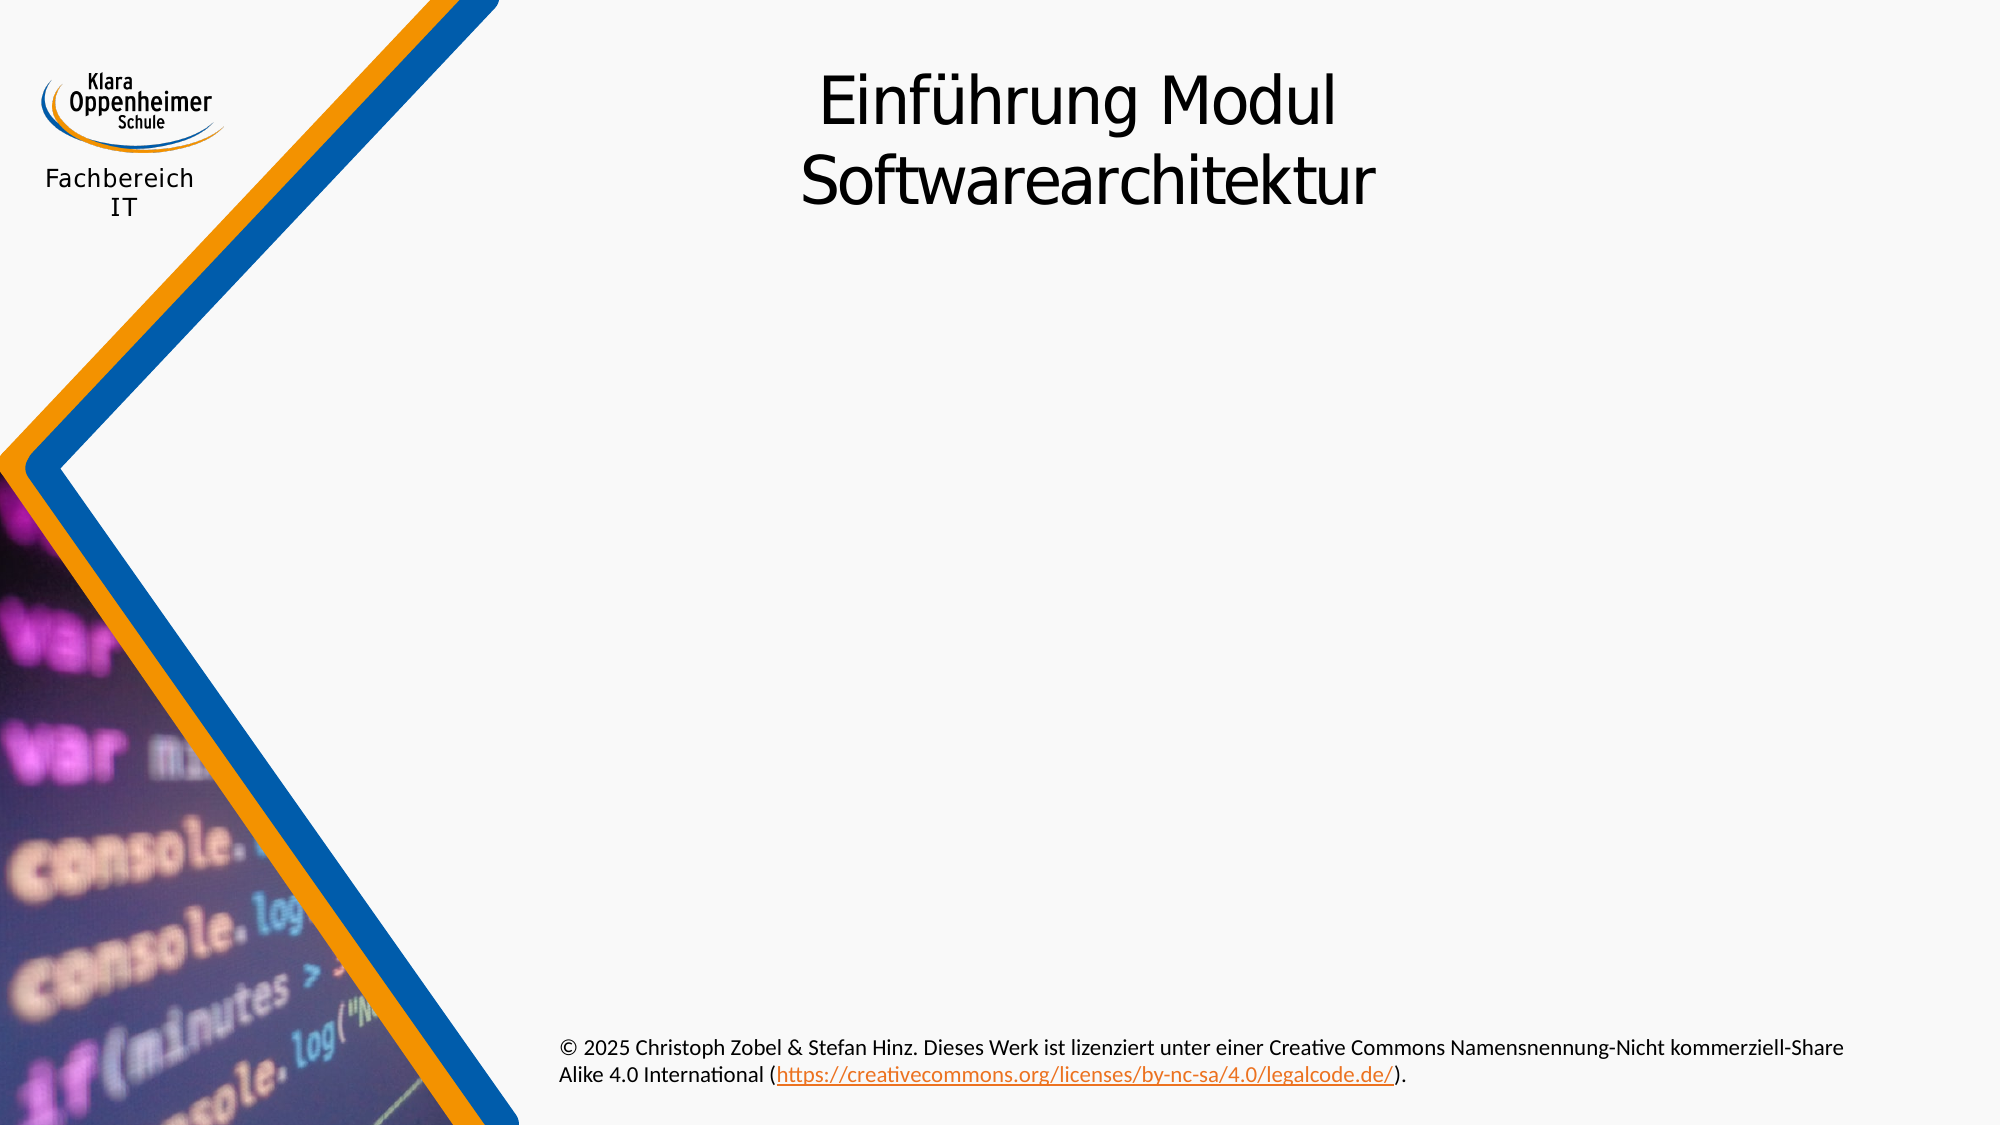

# Einführung Modul Softwarearchitektur
© 2025 Christoph Zobel & Stefan Hinz. Dieses Werk ist lizenziert unter einer Creative Commons Namensnennung-Nicht kommerziell-Share Alike 4.0 International (https://creativecommons.org/licenses/by-nc-sa/4.0/legalcode.de/).